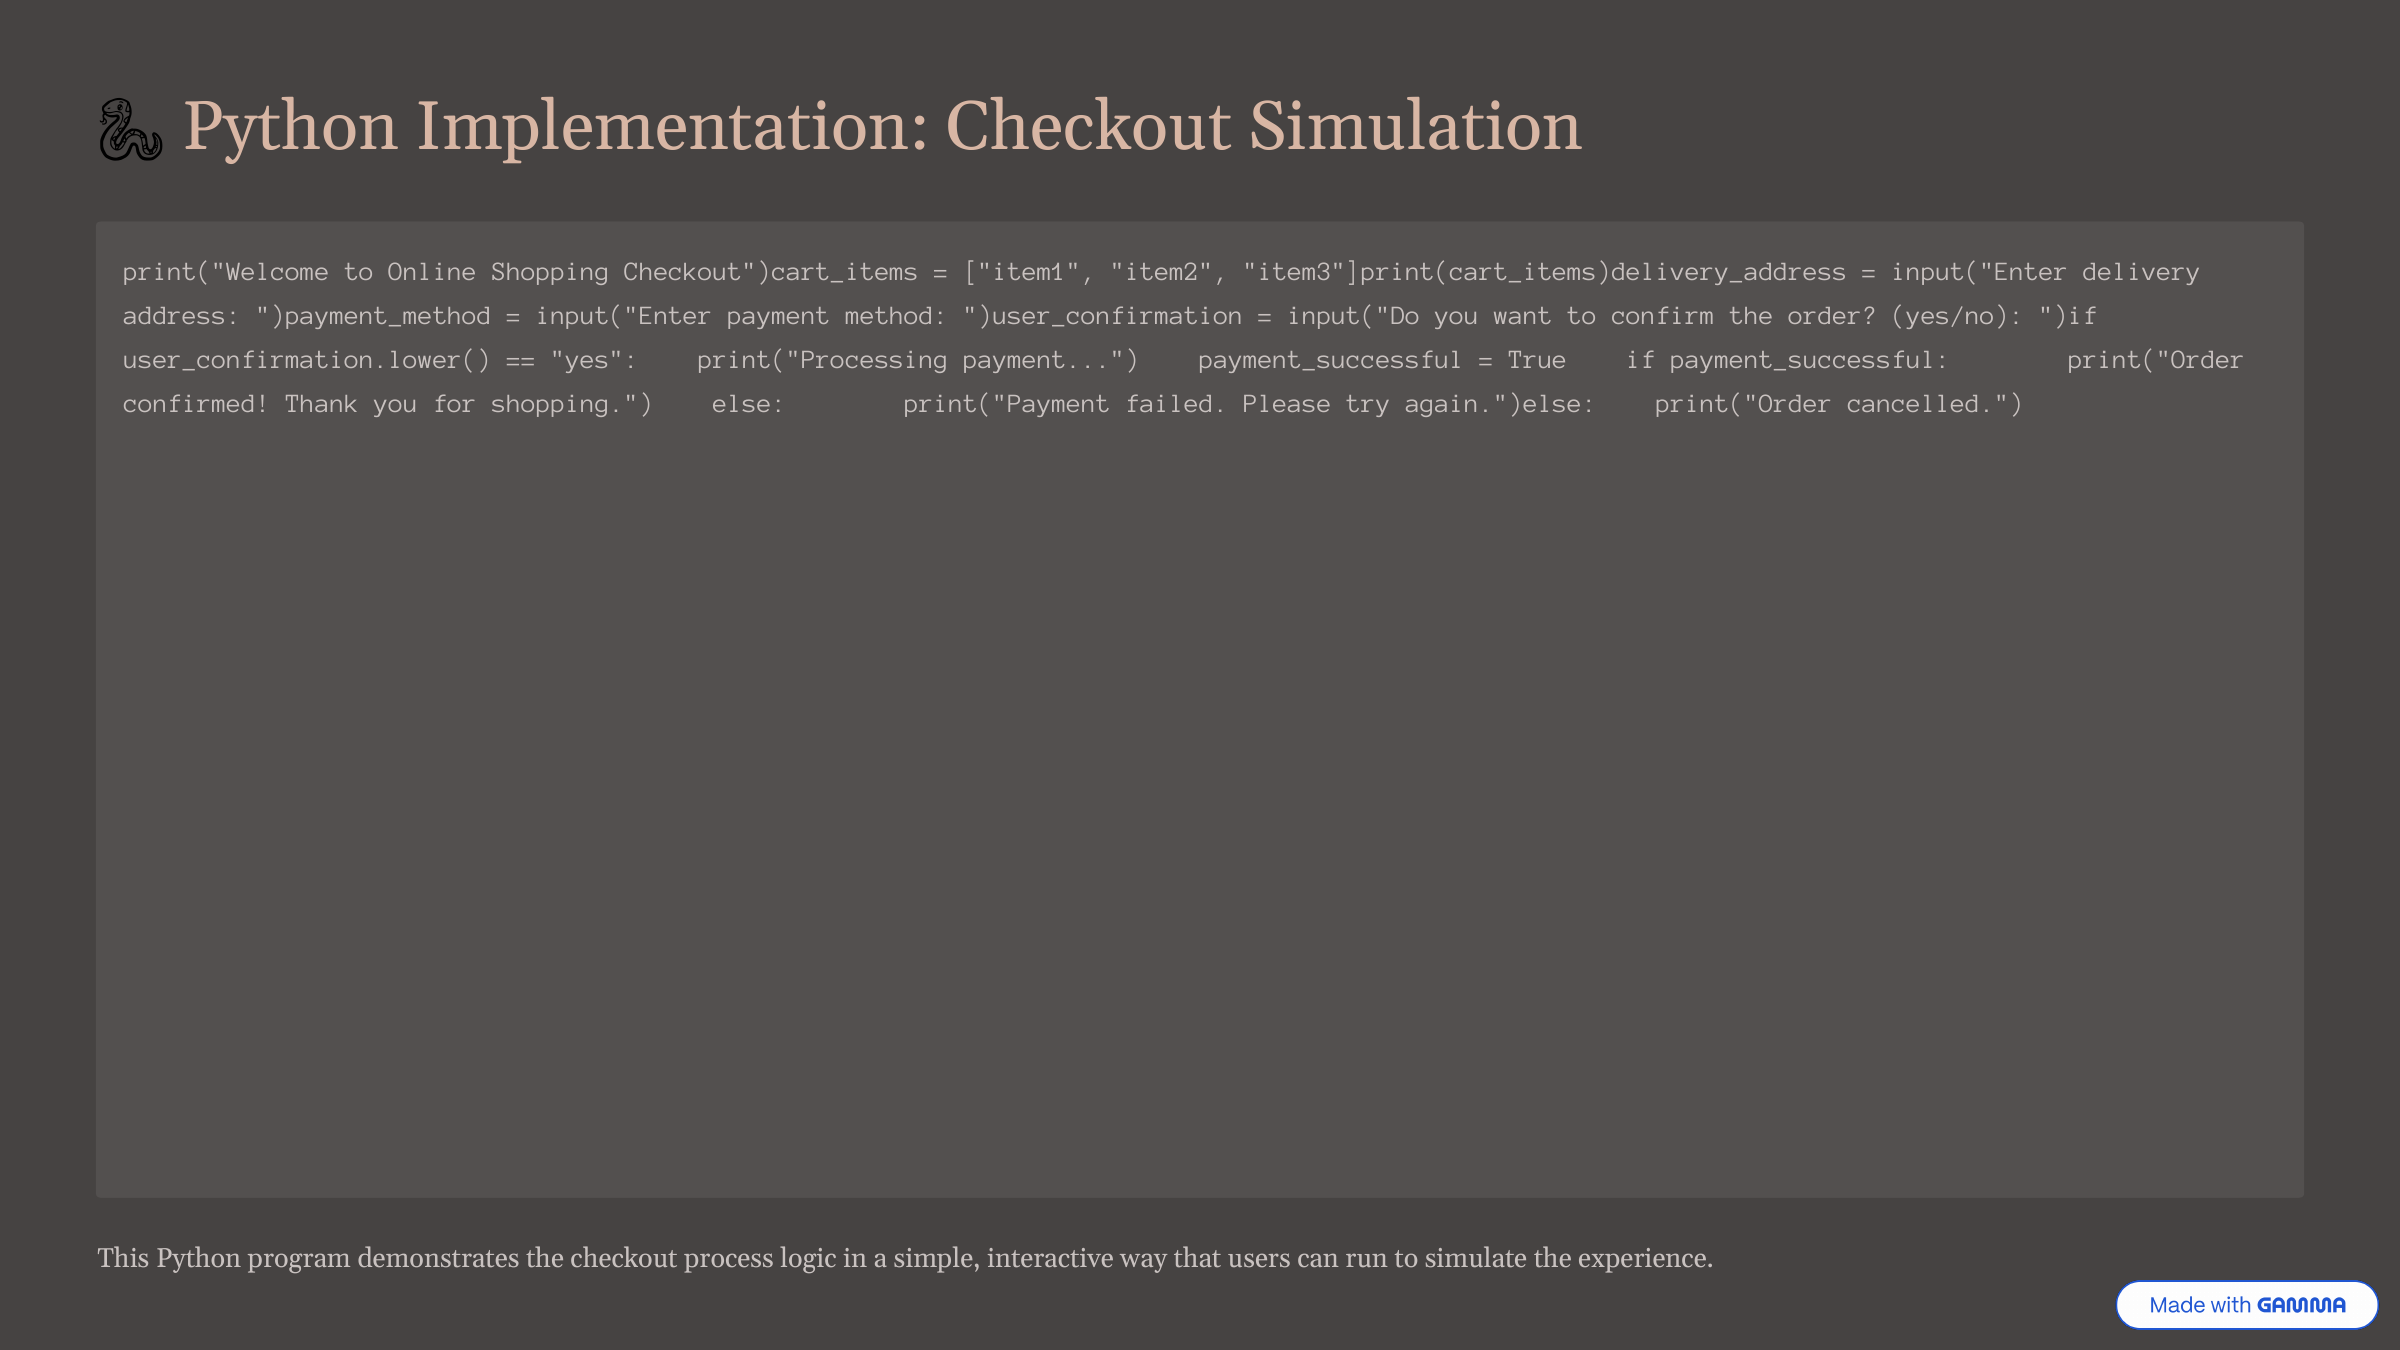

🐍 Python Implementation: Checkout Simulation

print("Welcome to Online Shopping Checkout")cart_items = ["item1", "item2", "item3"]print(cart_items)delivery_address = input("Enter delivery address: ")payment_method = input("Enter payment method: ")user_confirmation = input("Do you want to confirm the order? (yes/no): ")if user_confirmation.lower() == "yes":    print("Processing payment...")    payment_successful = True    if payment_successful:        print("Order confirmed! Thank you for shopping.")    else:        print("Payment failed. Please try again.")else:    print("Order cancelled.")
This Python program demonstrates the checkout process logic in a simple, interactive way that users can run to simulate the experience.